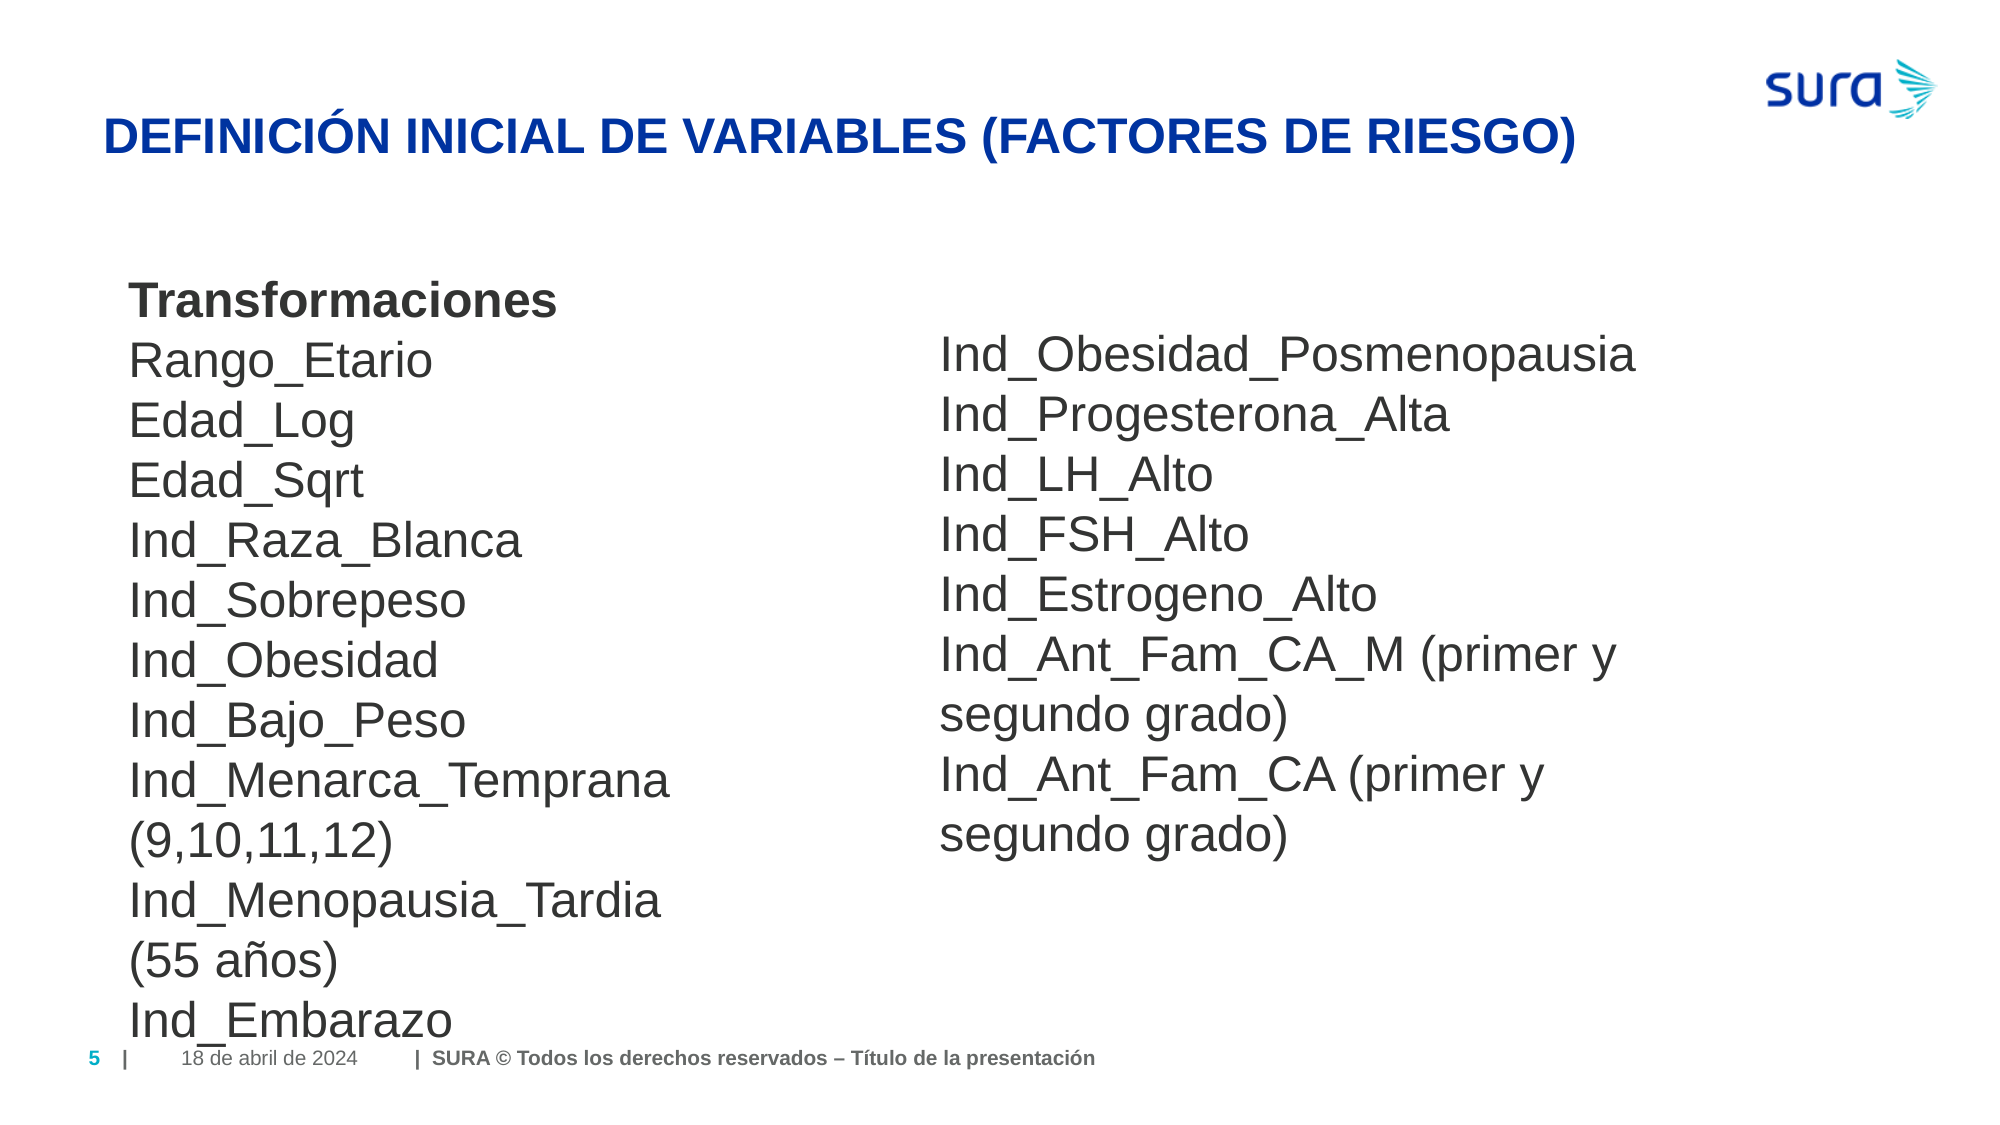

# DEFINICIÓN INICIAL DE VARIABLES (FACTORES DE RIESGO)

Ind_Obesidad_Posmenopausia
Ind_Progesterona_Alta
Ind_LH_Alto
Ind_FSH_Alto
Ind_Estrogeno_Alto
Ind_Ant_Fam_CA_M (primer y segundo grado)
Ind_Ant_Fam_CA (primer y segundo grado)

Transformaciones
Rango_Etario
Edad_Log
Edad_Sqrt
Ind_Raza_Blanca
Ind_Sobrepeso
Ind_Obesidad
Ind_Bajo_Peso
Ind_Menarca_Temprana (9,10,11,12)
Ind_Menopausia_Tardia (55 años)
Ind_Embarazo

5
|                                                  |  SURA © Todos los derechos reservados – Título de la presentación
18 de abril de 2024